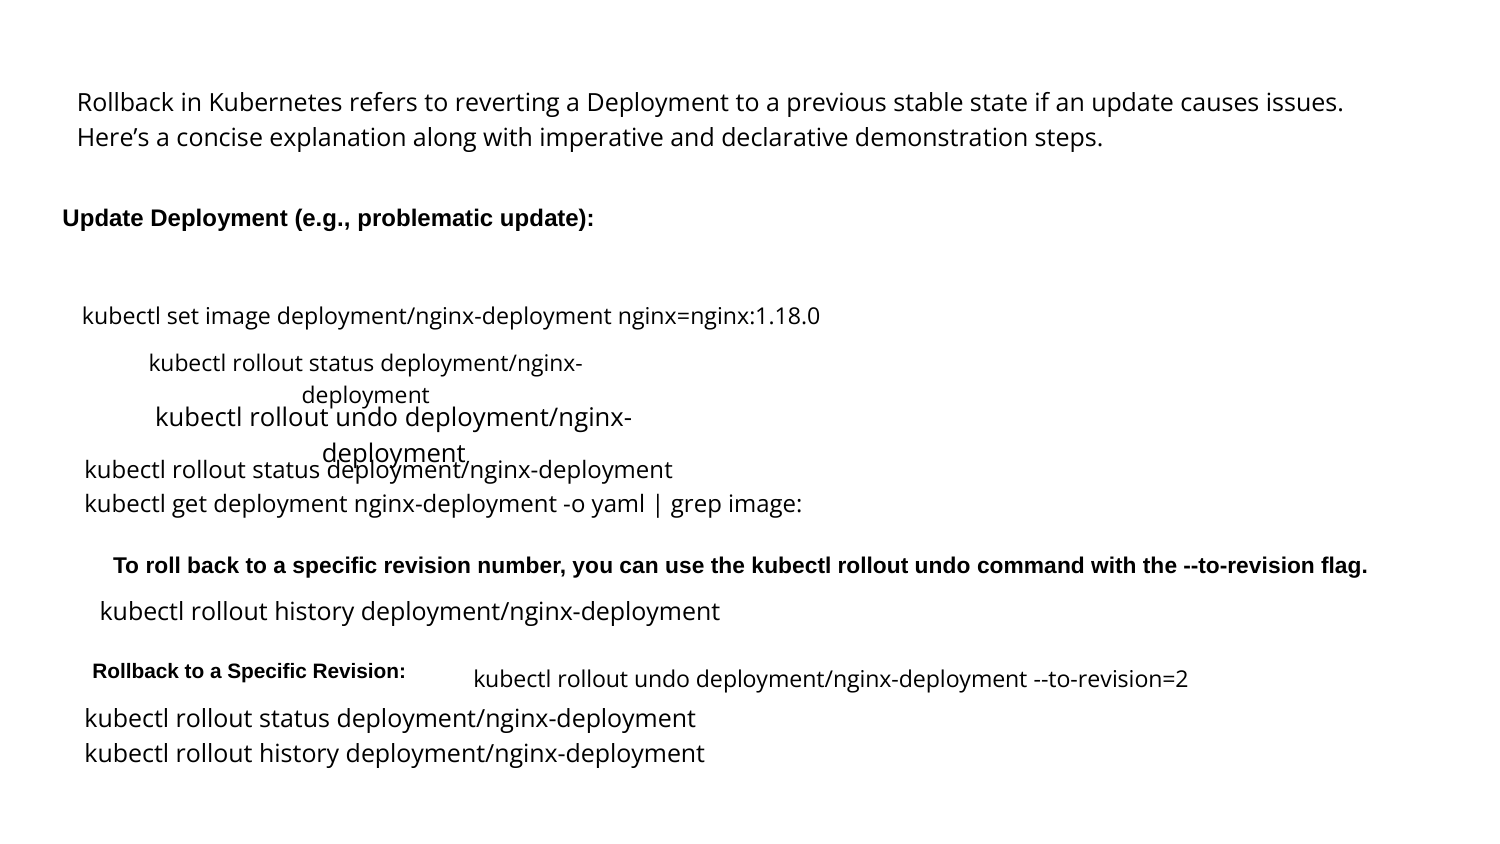

Rollback in Kubernetes refers to reverting a Deployment to a previous stable state if an update causes issues. Here’s a concise explanation along with imperative and declarative demonstration steps.
Update Deployment (e.g., problematic update):
kubectl set image deployment/nginx-deployment nginx=nginx:1.18.0
kubectl rollout status deployment/nginx-deployment
kubectl rollout undo deployment/nginx-deployment
kubectl rollout status deployment/nginx-deployment
kubectl get deployment nginx-deployment -o yaml | grep image:
To roll back to a specific revision number, you can use the kubectl rollout undo command with the --to-revision flag.
kubectl rollout history deployment/nginx-deployment
Rollback to a Specific Revision:
kubectl rollout undo deployment/nginx-deployment --to-revision=2
kubectl rollout status deployment/nginx-deployment
kubectl rollout history deployment/nginx-deployment